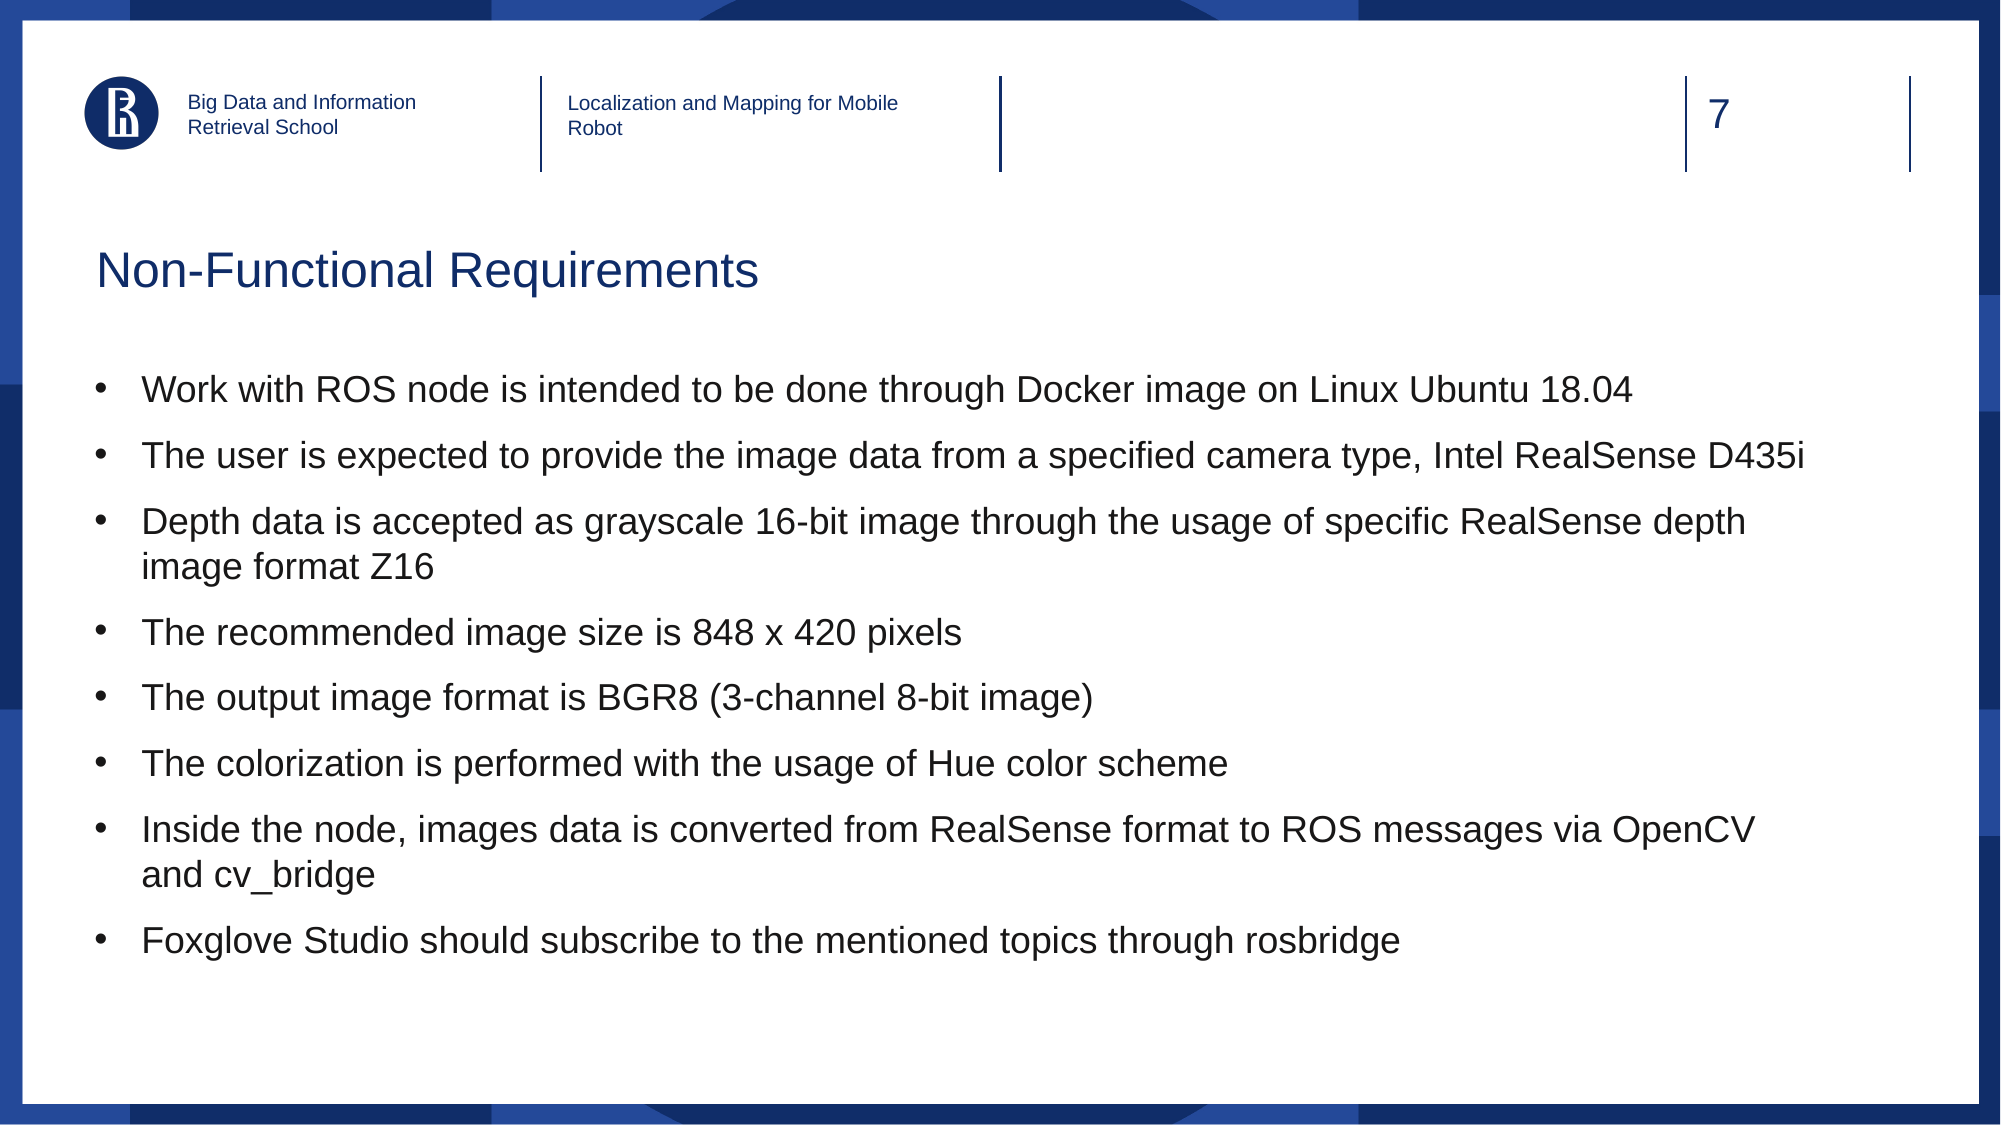

Big Data and Information Retrieval School

Localization and Mapping for Mobile Robot
# Non-Functional Requirements
Work with ROS node is intended to be done through Docker image on Linux Ubuntu 18.04
The user is expected to provide the image data from a specified camera type, Intel RealSense D435i
Depth data is accepted as grayscale 16-bit image through the usage of specific RealSense depth image format Z16
The recommended image size is 848 x 420 pixels
The output image format is BGR8 (3-channel 8-bit image)
The colorization is performed with the usage of Hue color scheme
Inside the node, images data is converted from RealSense format to ROS messages via OpenCV and cv_bridge
Foxglove Studio should subscribe to the mentioned topics through rosbridge